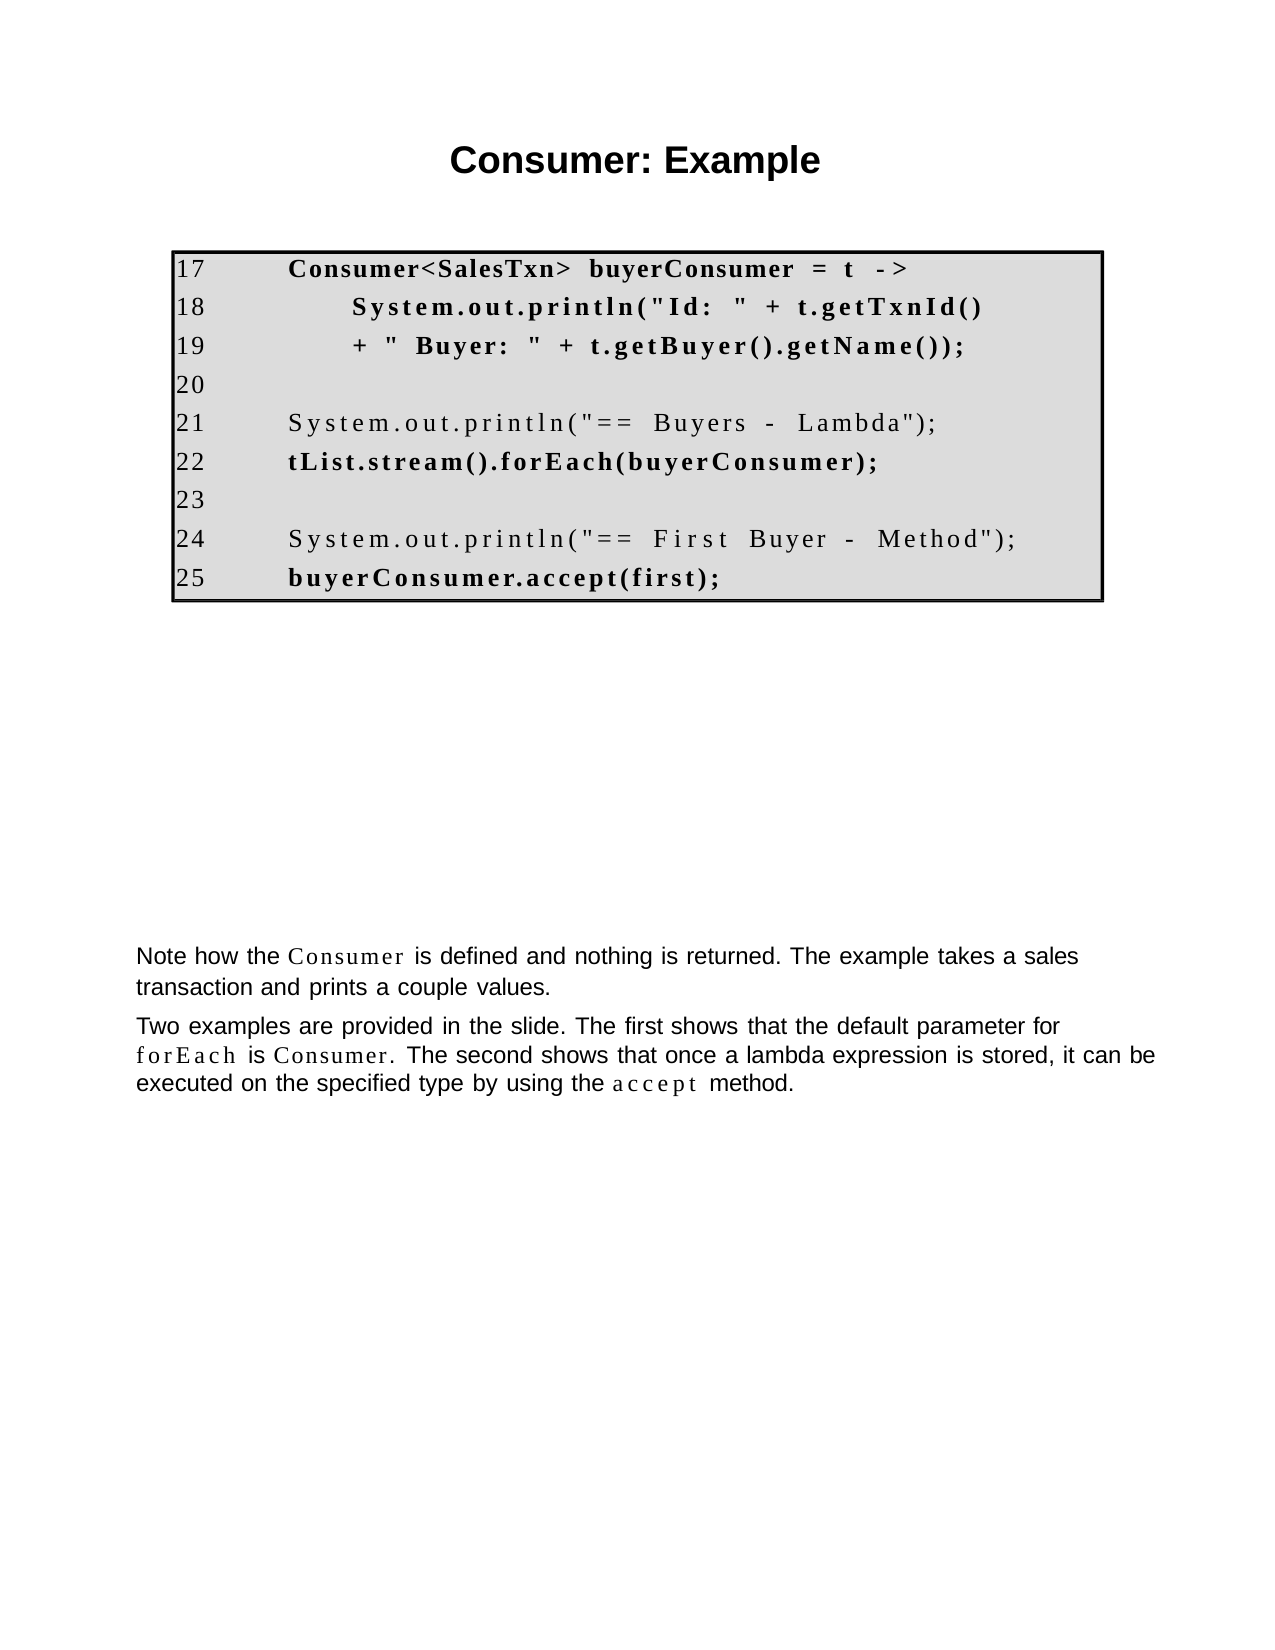

Consumer: Example
17
18
19
20
21
22
23
24
25
Consumer<SalesTxn> buyerConsumer = t -> System.out.println("Id: " + t.getTxnId()
+ " Buyer: " + t.getBuyer().getName());

System.out.println("== Buyers - Lambda");
tList.stream().forEach(buyerConsumer);
System.out.println("== First Buyer - Method");
buyerConsumer.accept(first);

Note how the Consumer is defined and nothing is returned. The example takes a sales transaction and prints a couple values.
Two examples are provided in the slide. The first shows that the default parameter for forEach is Consumer. The second shows that once a lambda expression is stored, it can be executed on the specified type by using the accept method.